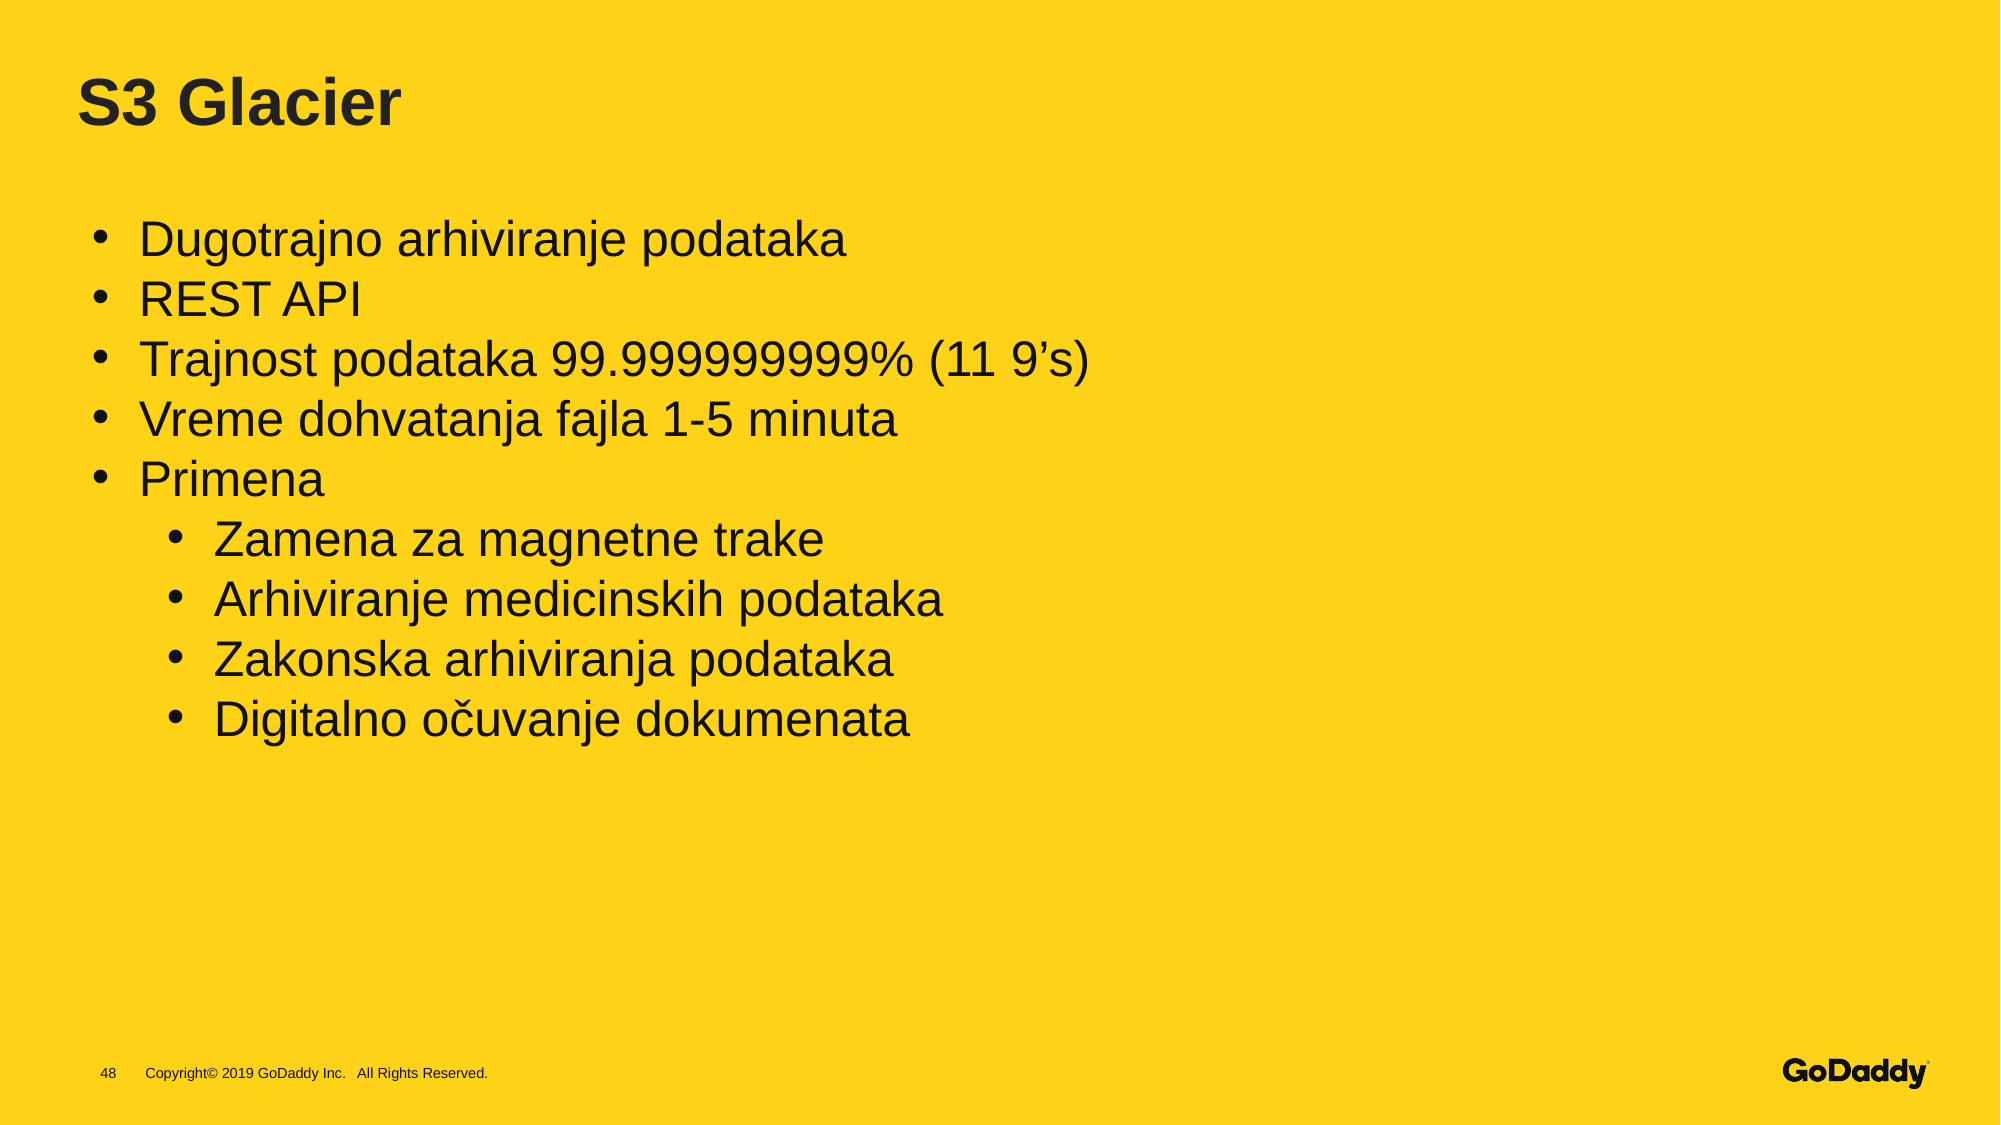

S3 Glacier
Dugotrajno arhiviranje podataka
REST API
Trajnost podataka 99.999999999% (11 9’s)
Vreme dohvatanja fajla 1-5 minuta
Primena
Zamena za magnetne trake
Arhiviranje medicinskih podataka
Zakonska arhiviranja podataka
Digitalno očuvanje dokumenata

48
Copyright© 2019 GoDaddy Inc.   All Rights Reserved.